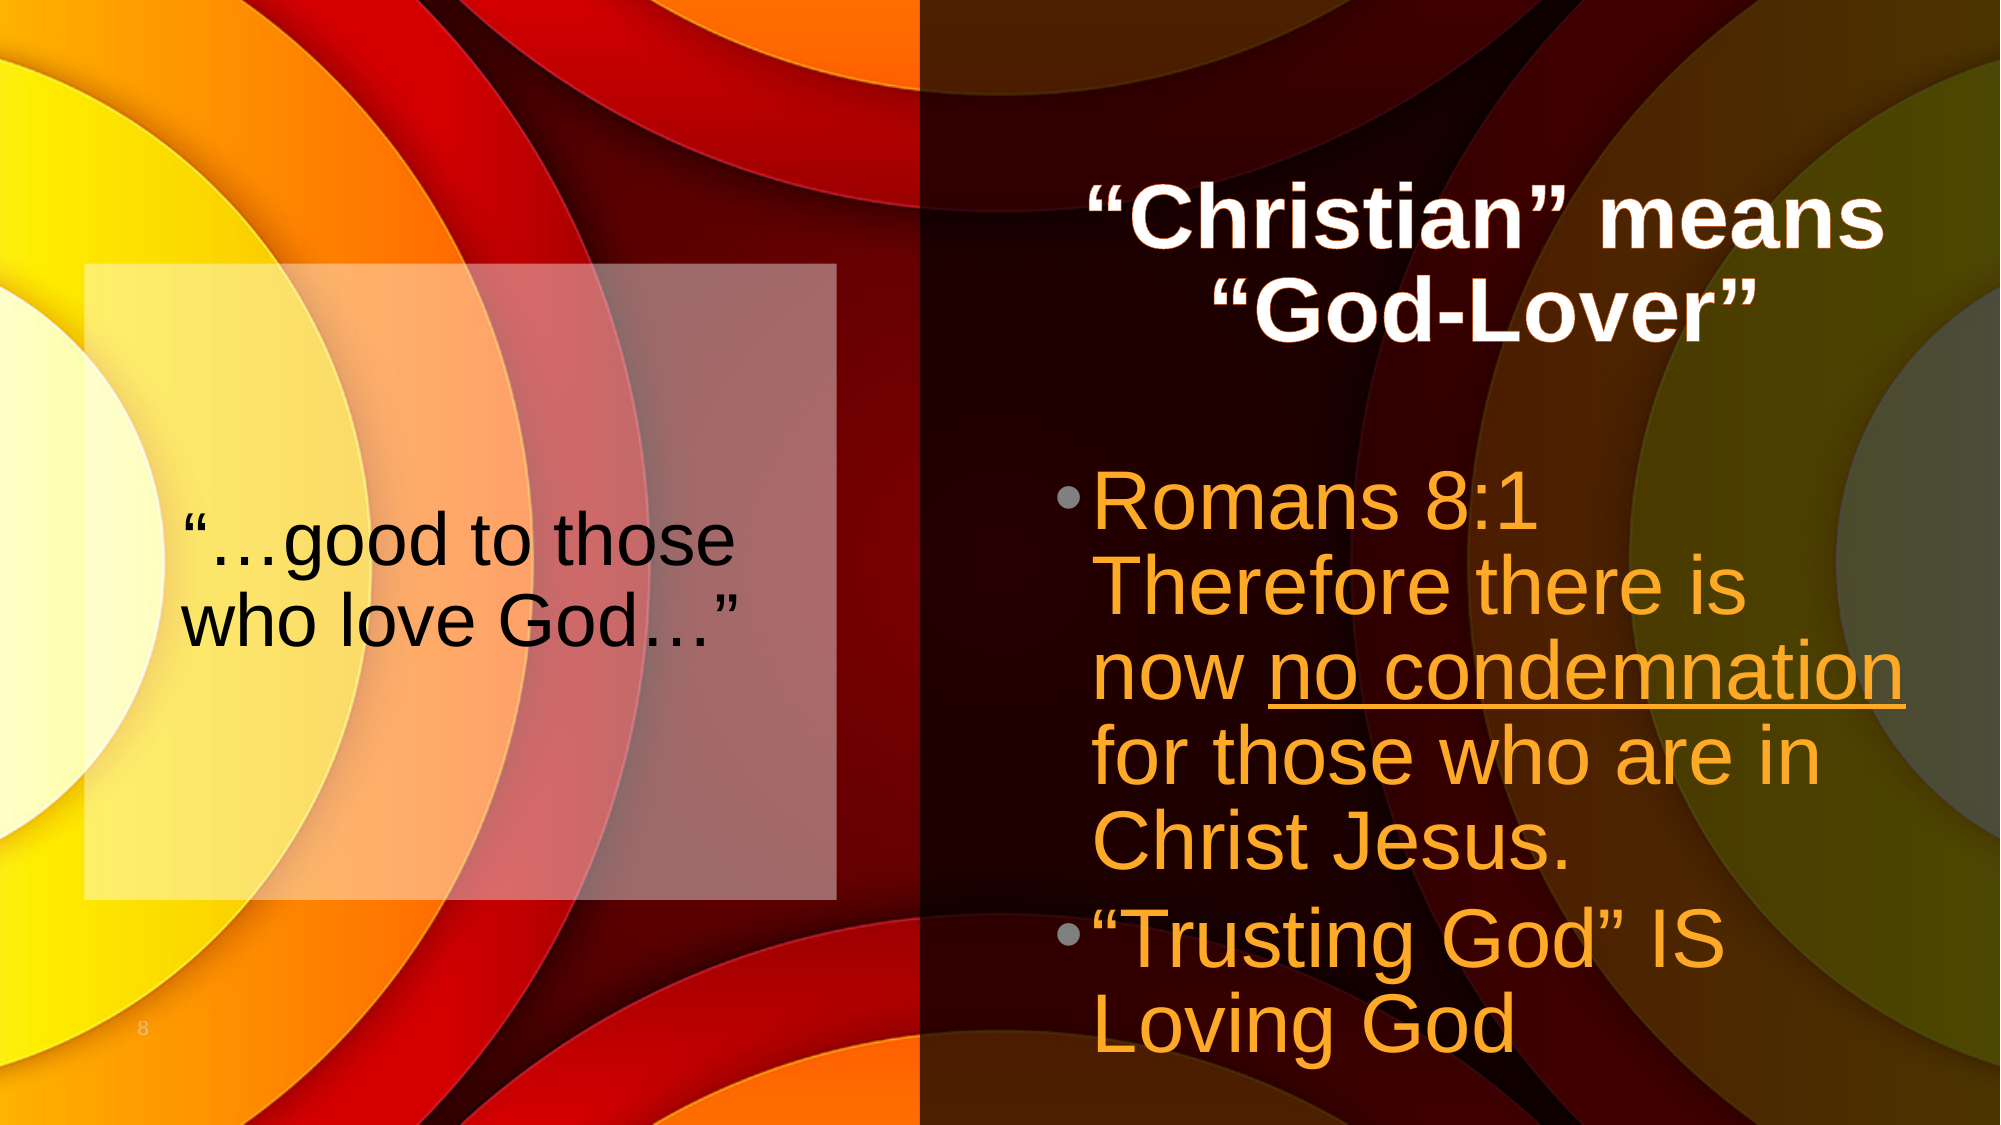

“Christian” means “God-Lover”

Romans 8:1 Therefore there is now no condemnation for those who are in Christ Jesus.
“Trusting God” IS Loving God
# “…good to those who love God…”
8